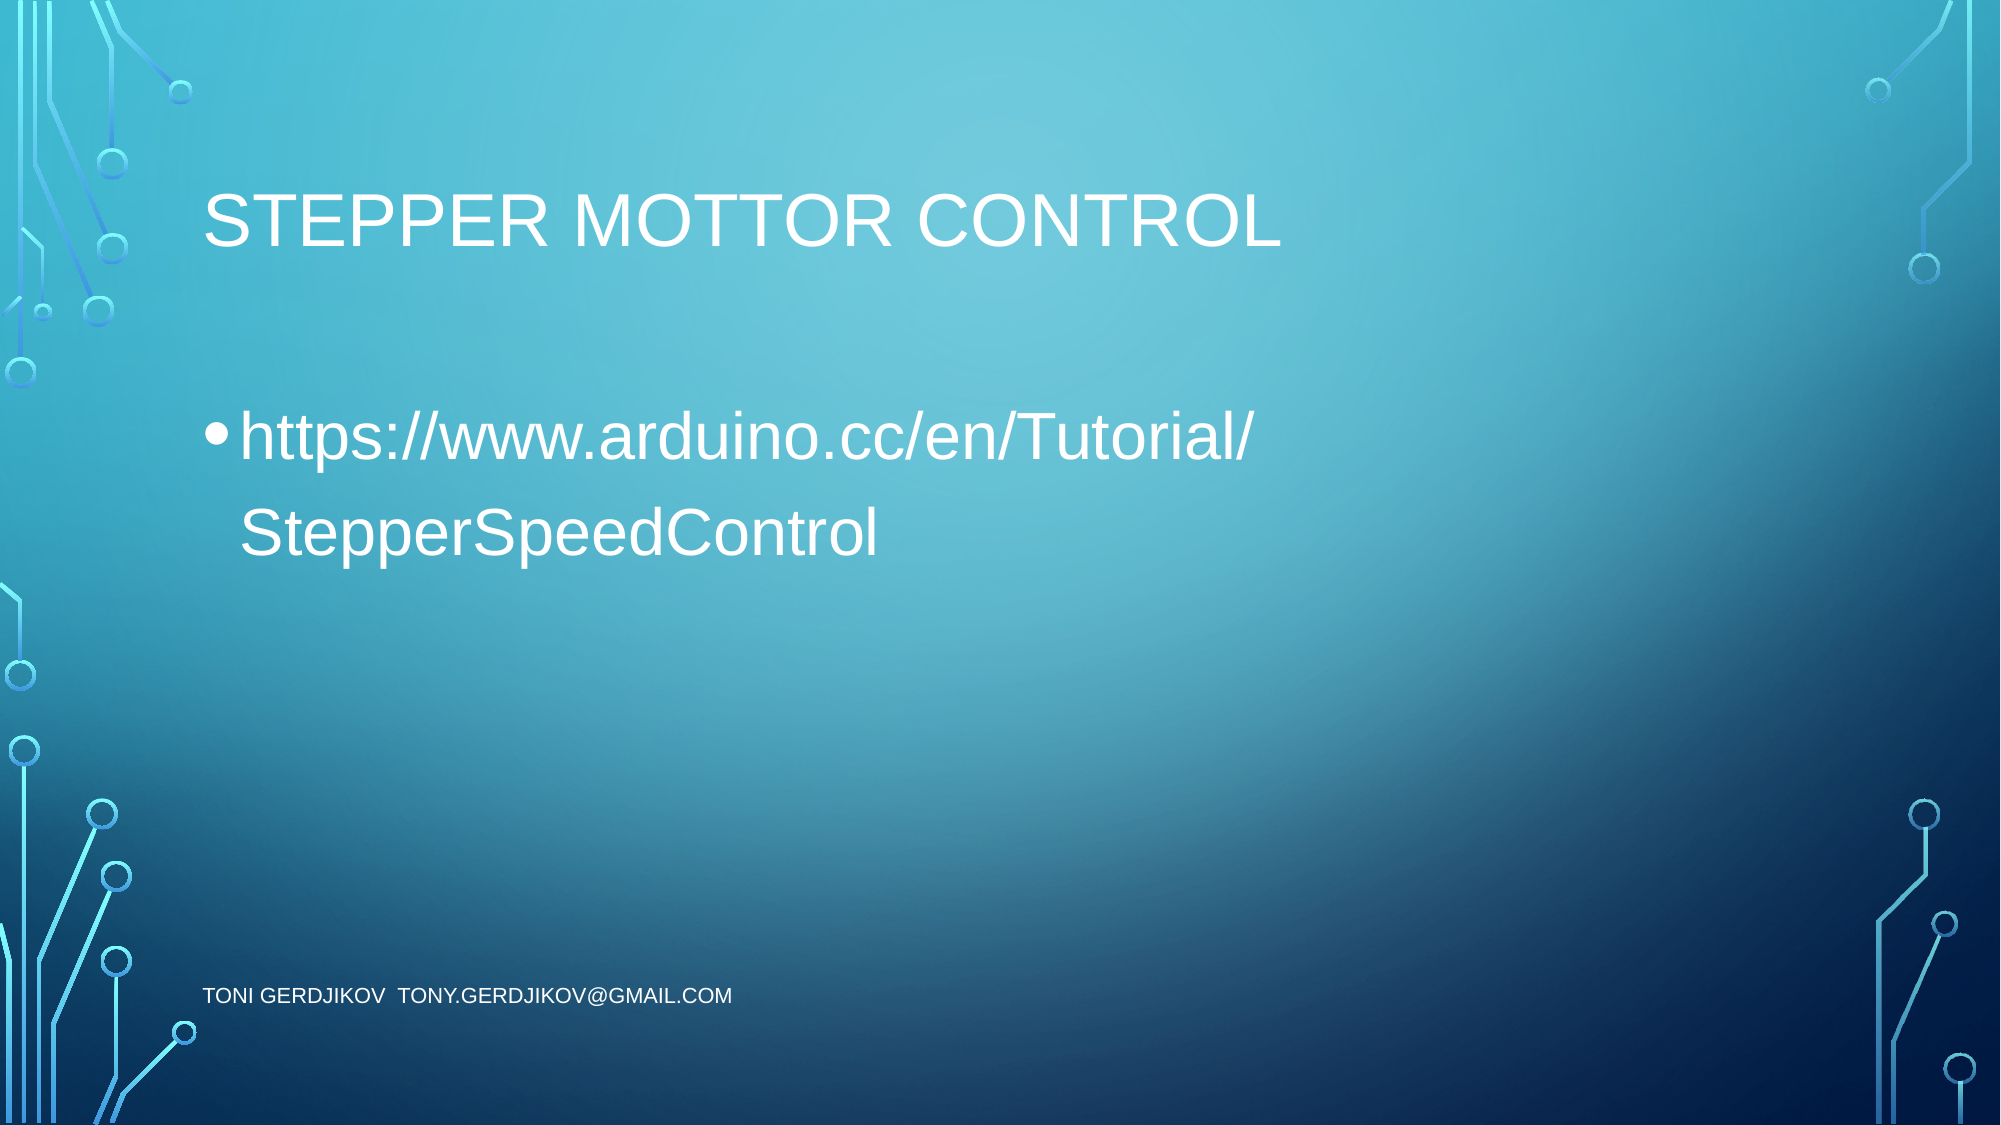

# Stepper Mottor Control
https://www.arduino.cc/en/Tutorial/StepperSpeedControl
Toni Gerdjikov  tony.gerdjikov@gmail.com